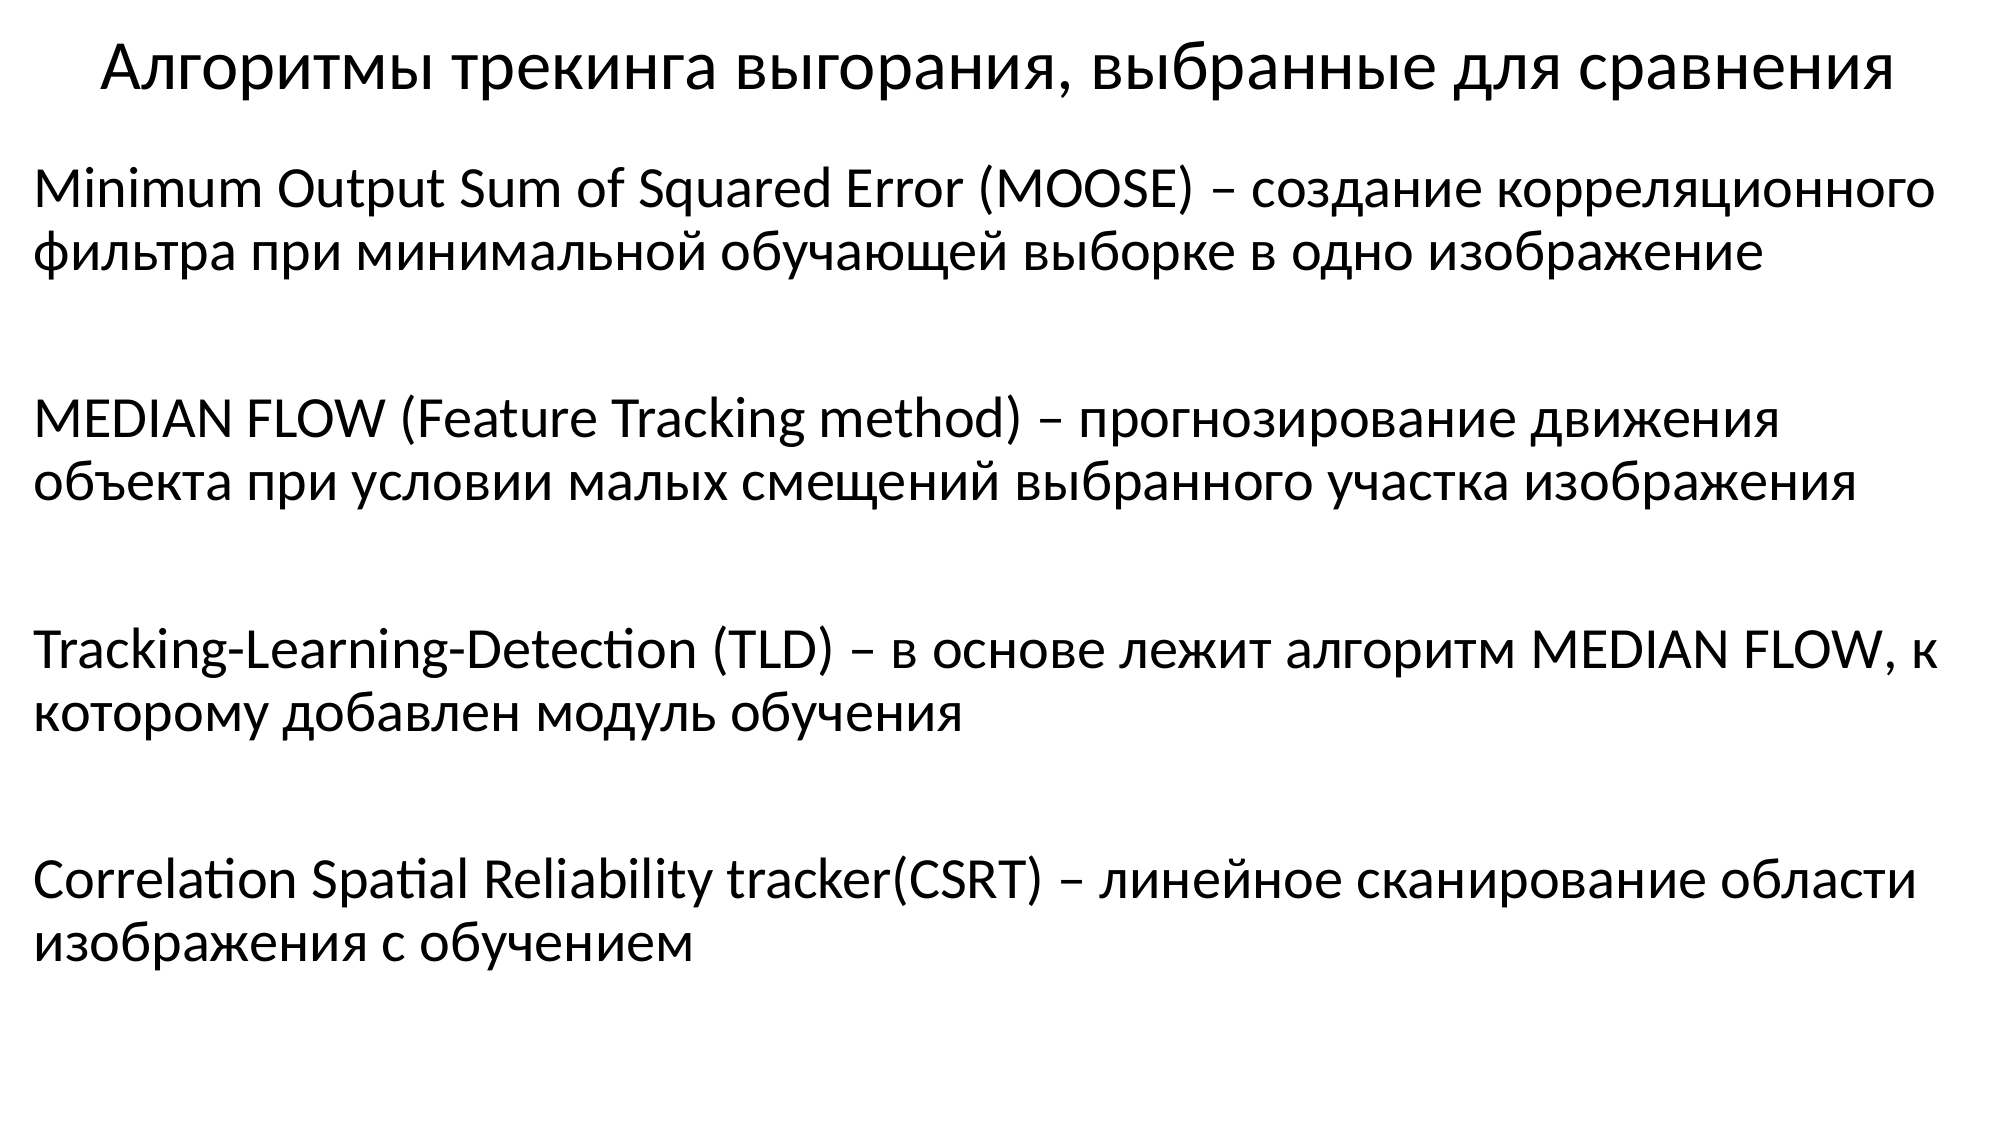

Алгоритмы трекинга выгорания, выбранные для сравнения
Minimum Output Sum of Squared Error (MOOSE) – создание корреляционного фильтра при минимальной обучающей выборке в одно изображение

MEDIAN FLOW (Feature Tracking method) – прогнозирование движения объекта при условии малых смещений выбранного участка изображения

Tracking-Learning-Detection (TLD) – в основе лежит алгоритм MEDIAN FLOW, к которому добавлен модуль обучения

Correlation Spatial Reliability tracker(CSRT) – линейное сканирование области изображения с обучением